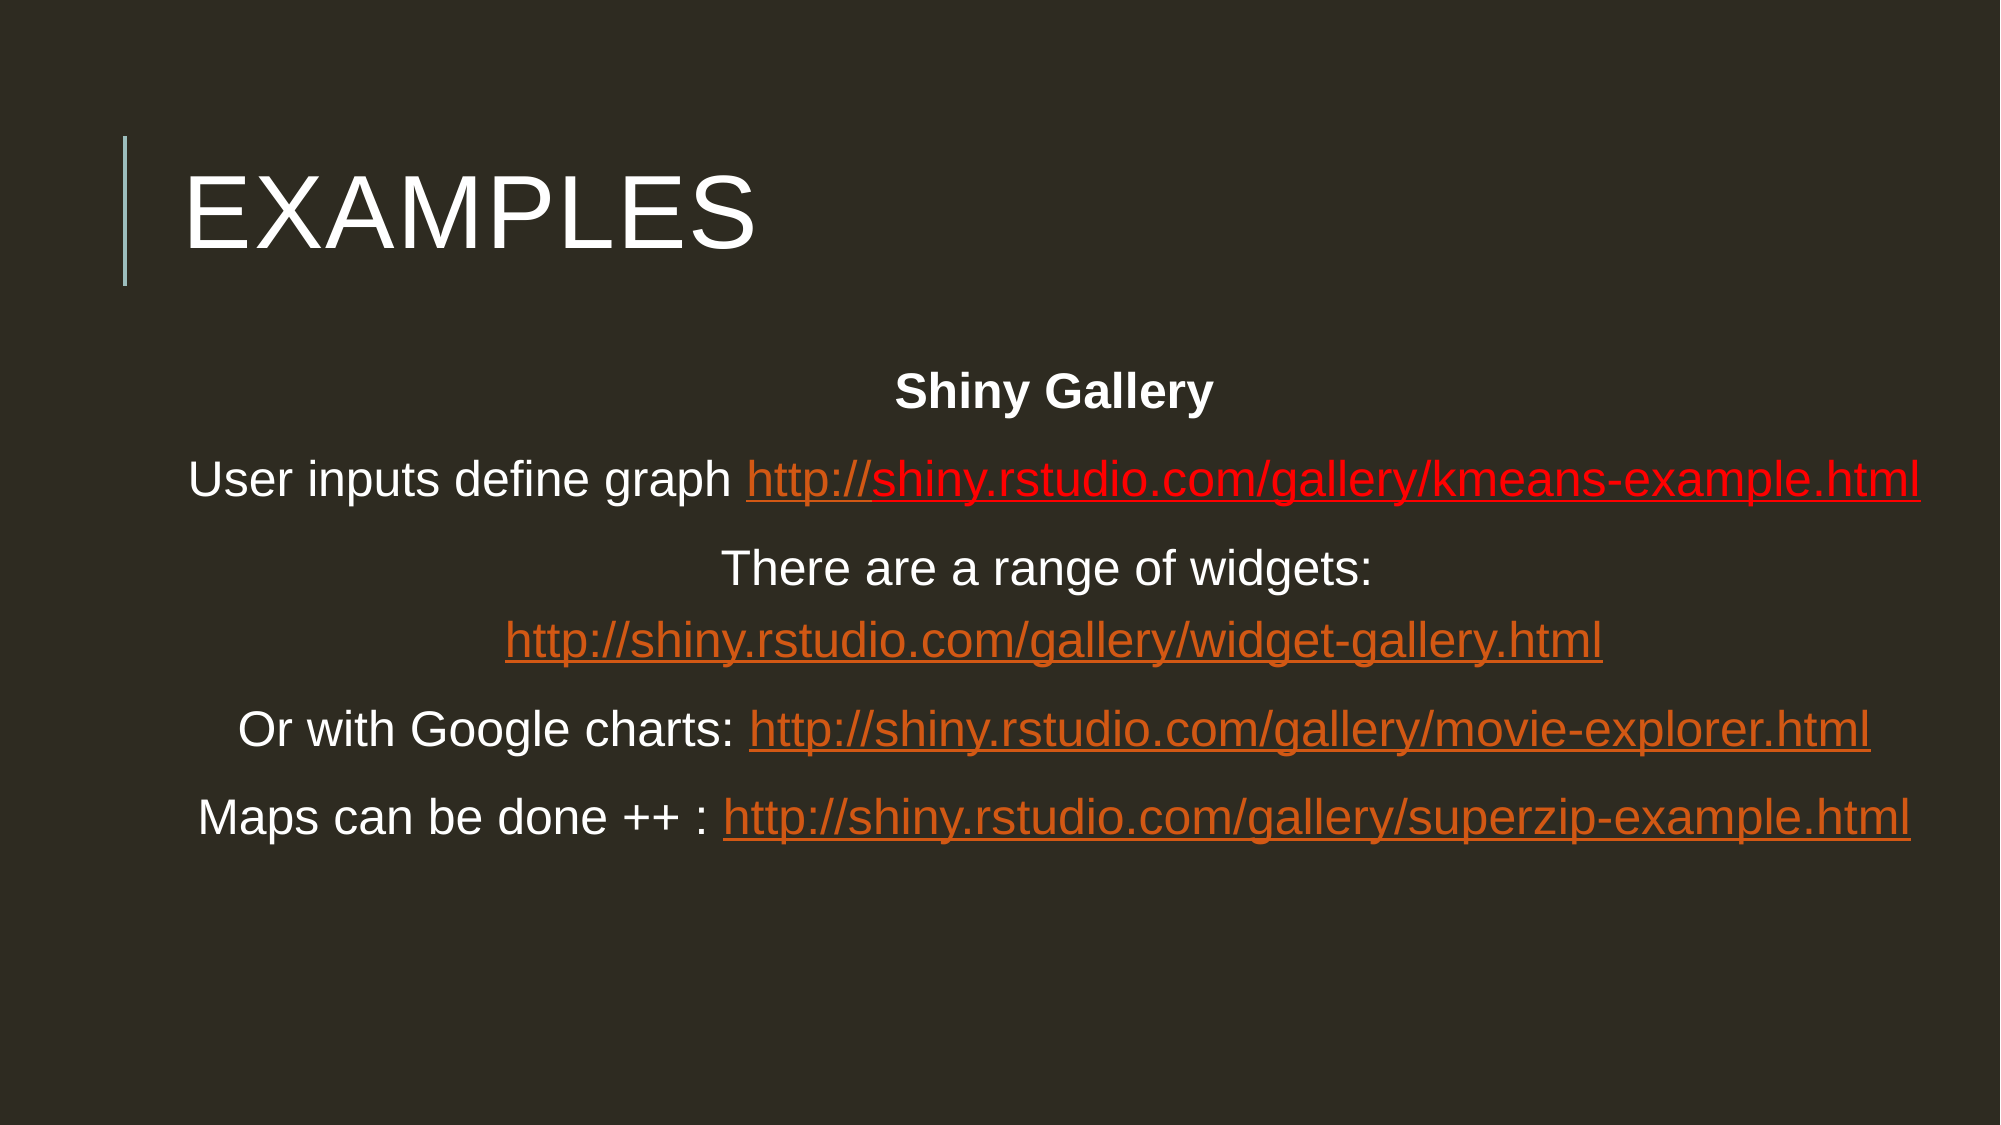

# Examples
Shiny Gallery
User inputs define graph http://shiny.rstudio.com/gallery/kmeans-example.html
There are a range of widgets: http://shiny.rstudio.com/gallery/widget-gallery.html
Or with Google charts: http://shiny.rstudio.com/gallery/movie-explorer.html
Maps can be done ++ : http://shiny.rstudio.com/gallery/superzip-example.html